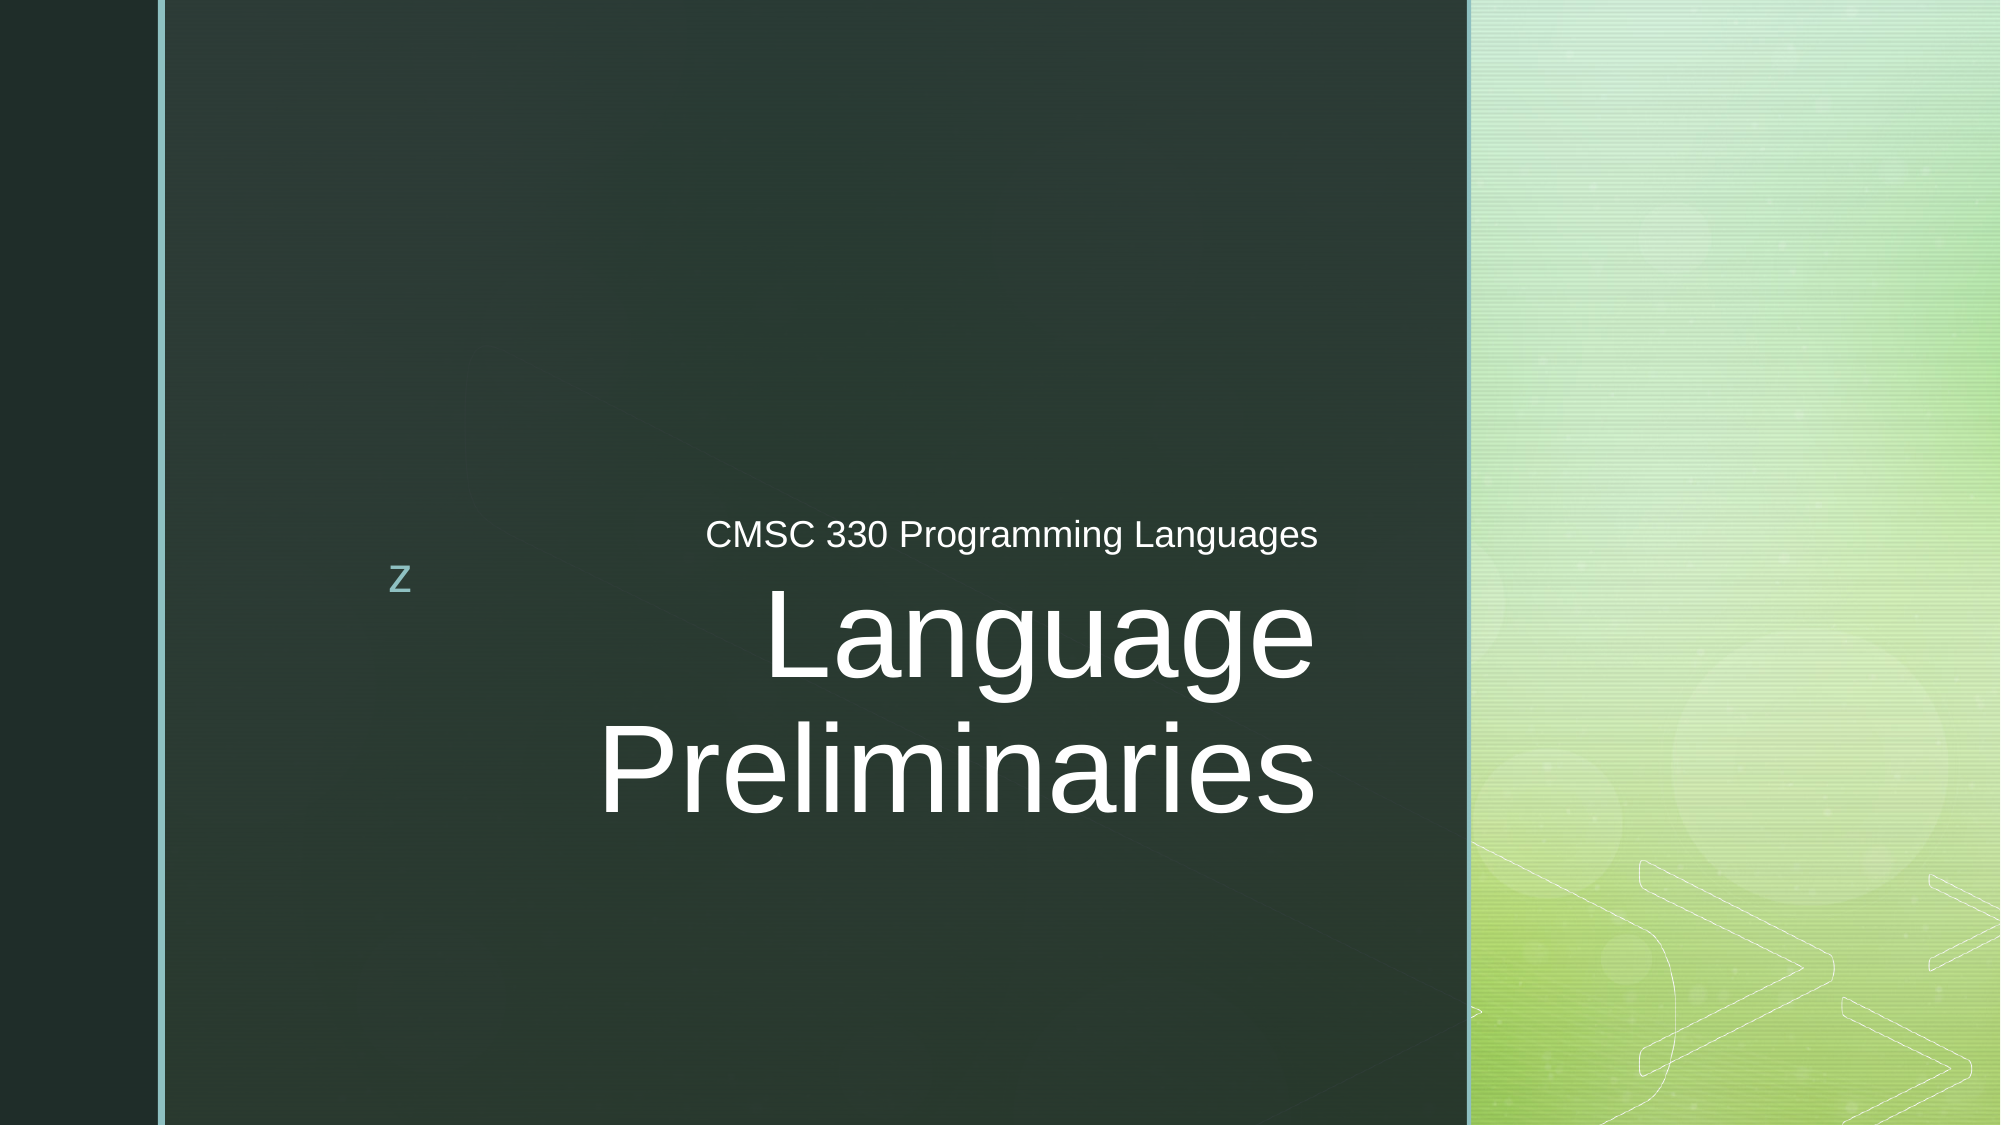

CMSC 330 Programming Languages
# Language Preliminaries